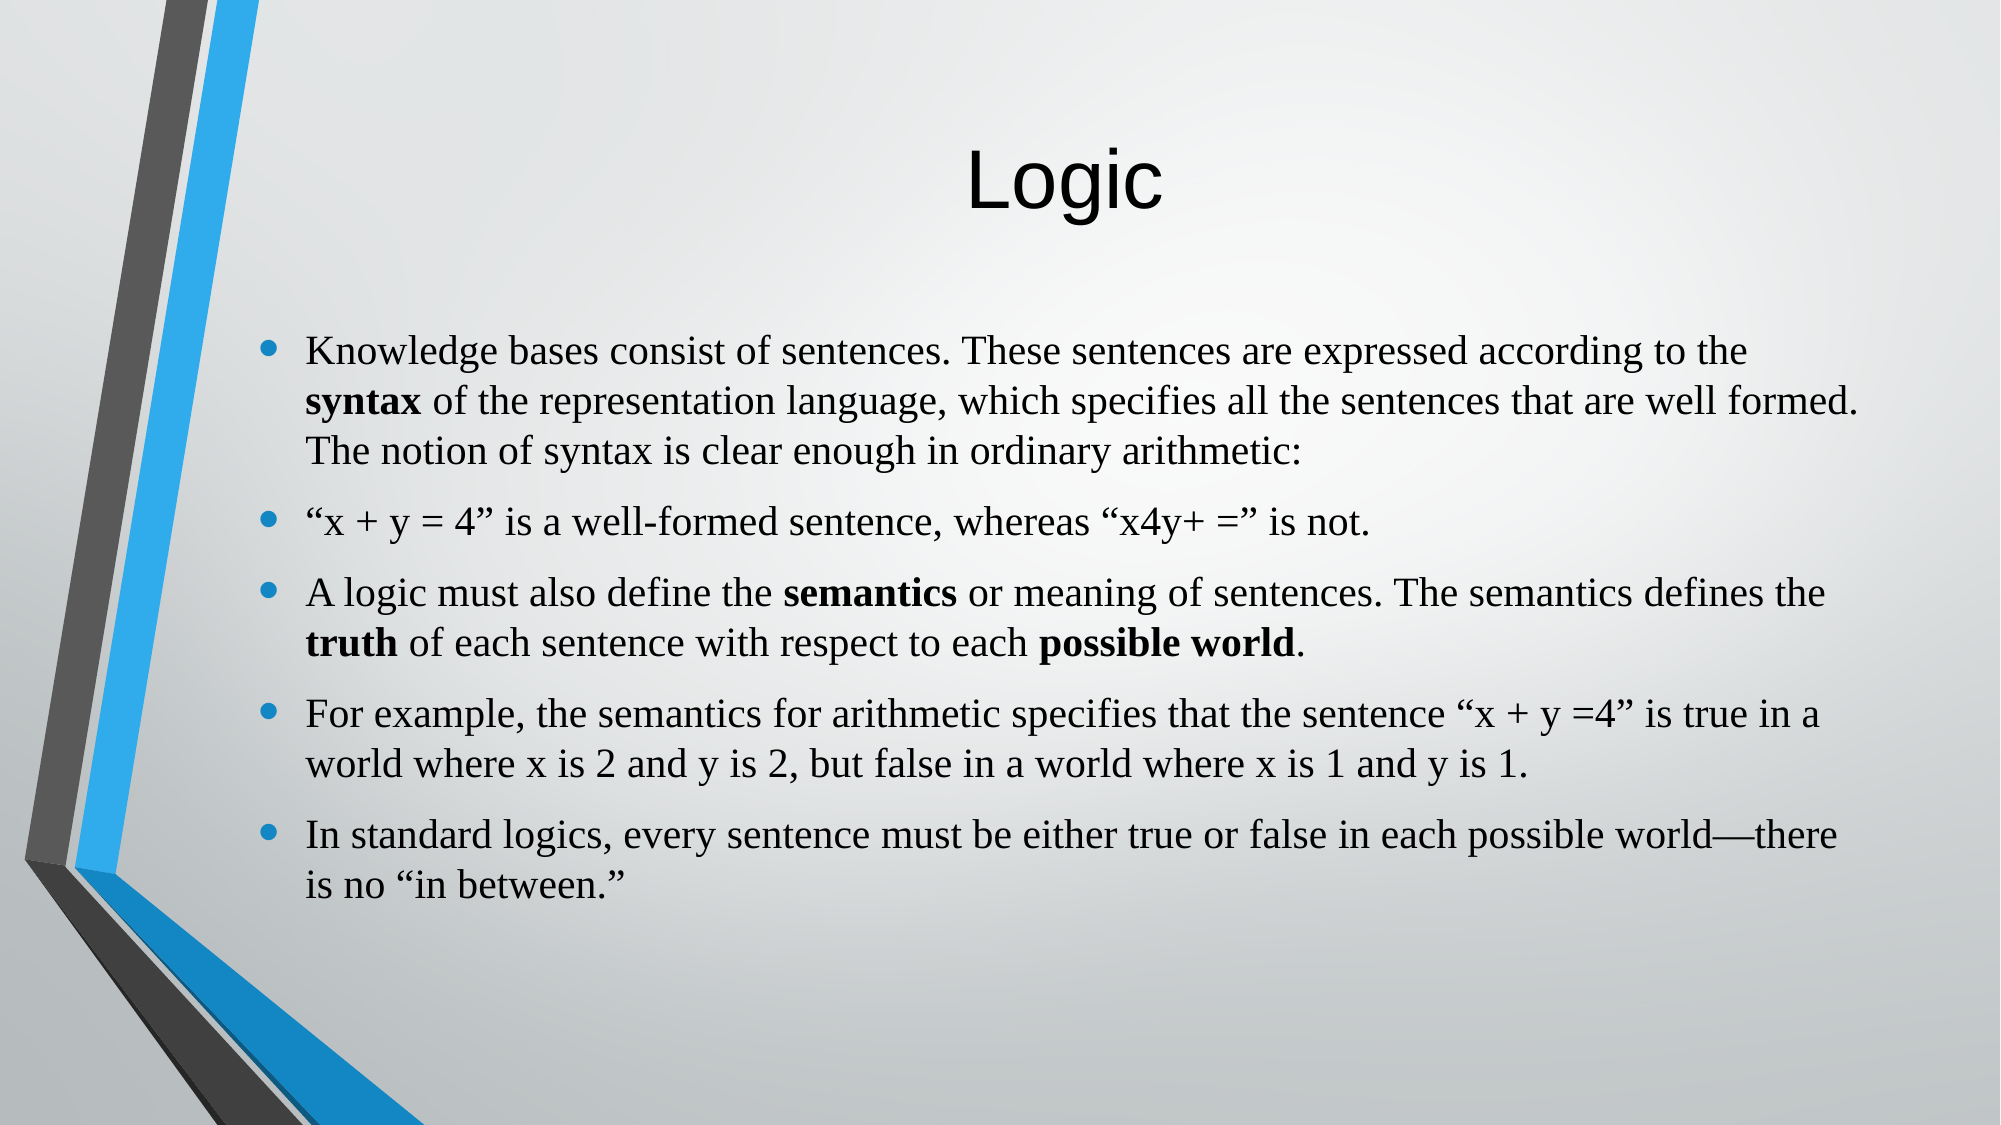

# Logic
Knowledge bases consist of sentences. These sentences are expressed according to the syntax of the representation language, which specifies all the sentences that are well formed. The notion of syntax is clear enough in ordinary arithmetic:
“x + y = 4” is a well-formed sentence, whereas “x4y+ =” is not.
A logic must also define the semantics or meaning of sentences. The semantics defines the truth of each sentence with respect to each possible world.
For example, the semantics for arithmetic specifies that the sentence “x + y =4” is true in a world where x is 2 and y is 2, but false in a world where x is 1 and y is 1.
In standard logics, every sentence must be either true or false in each possible world—there is no “in between.”